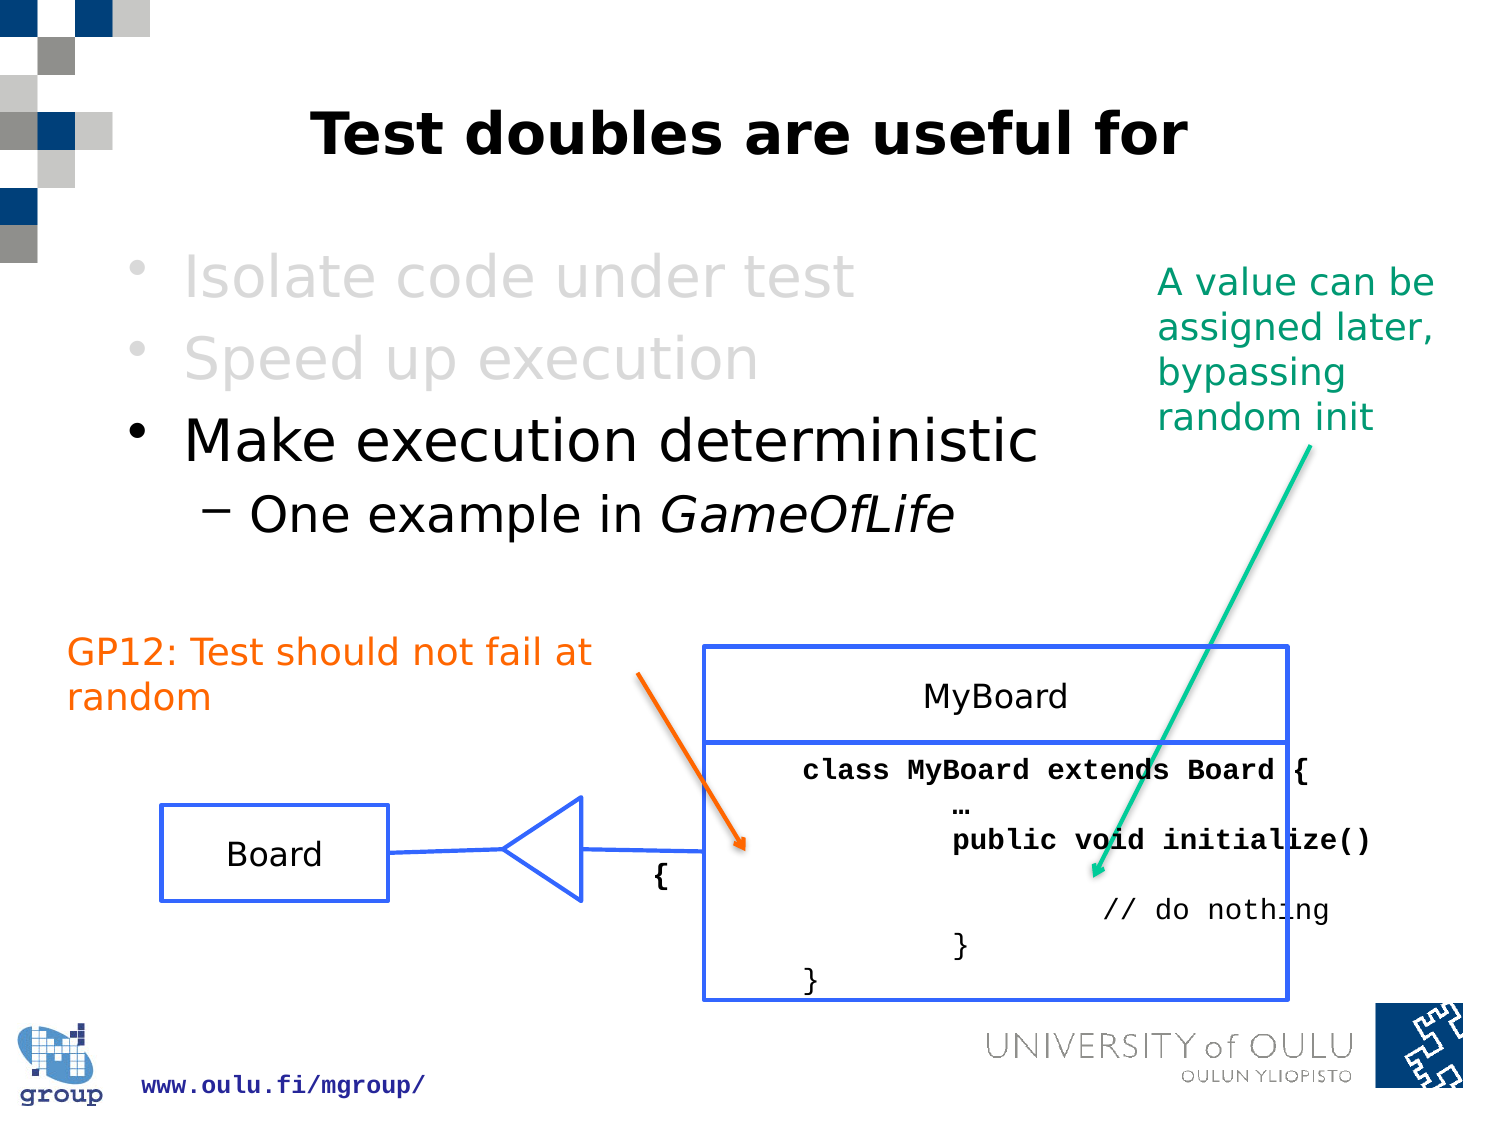

# Test doubles are useful for
Isolate code under test
Speed up execution
Make execution deterministic
One example in GameOfLife
A value can be assigned later, bypassing random init
GP12: Test should not fail at random
MyBoard

	class MyBoard extends Board {
		…
		public void initialize() {
			// do nothing
		}
	}
Board